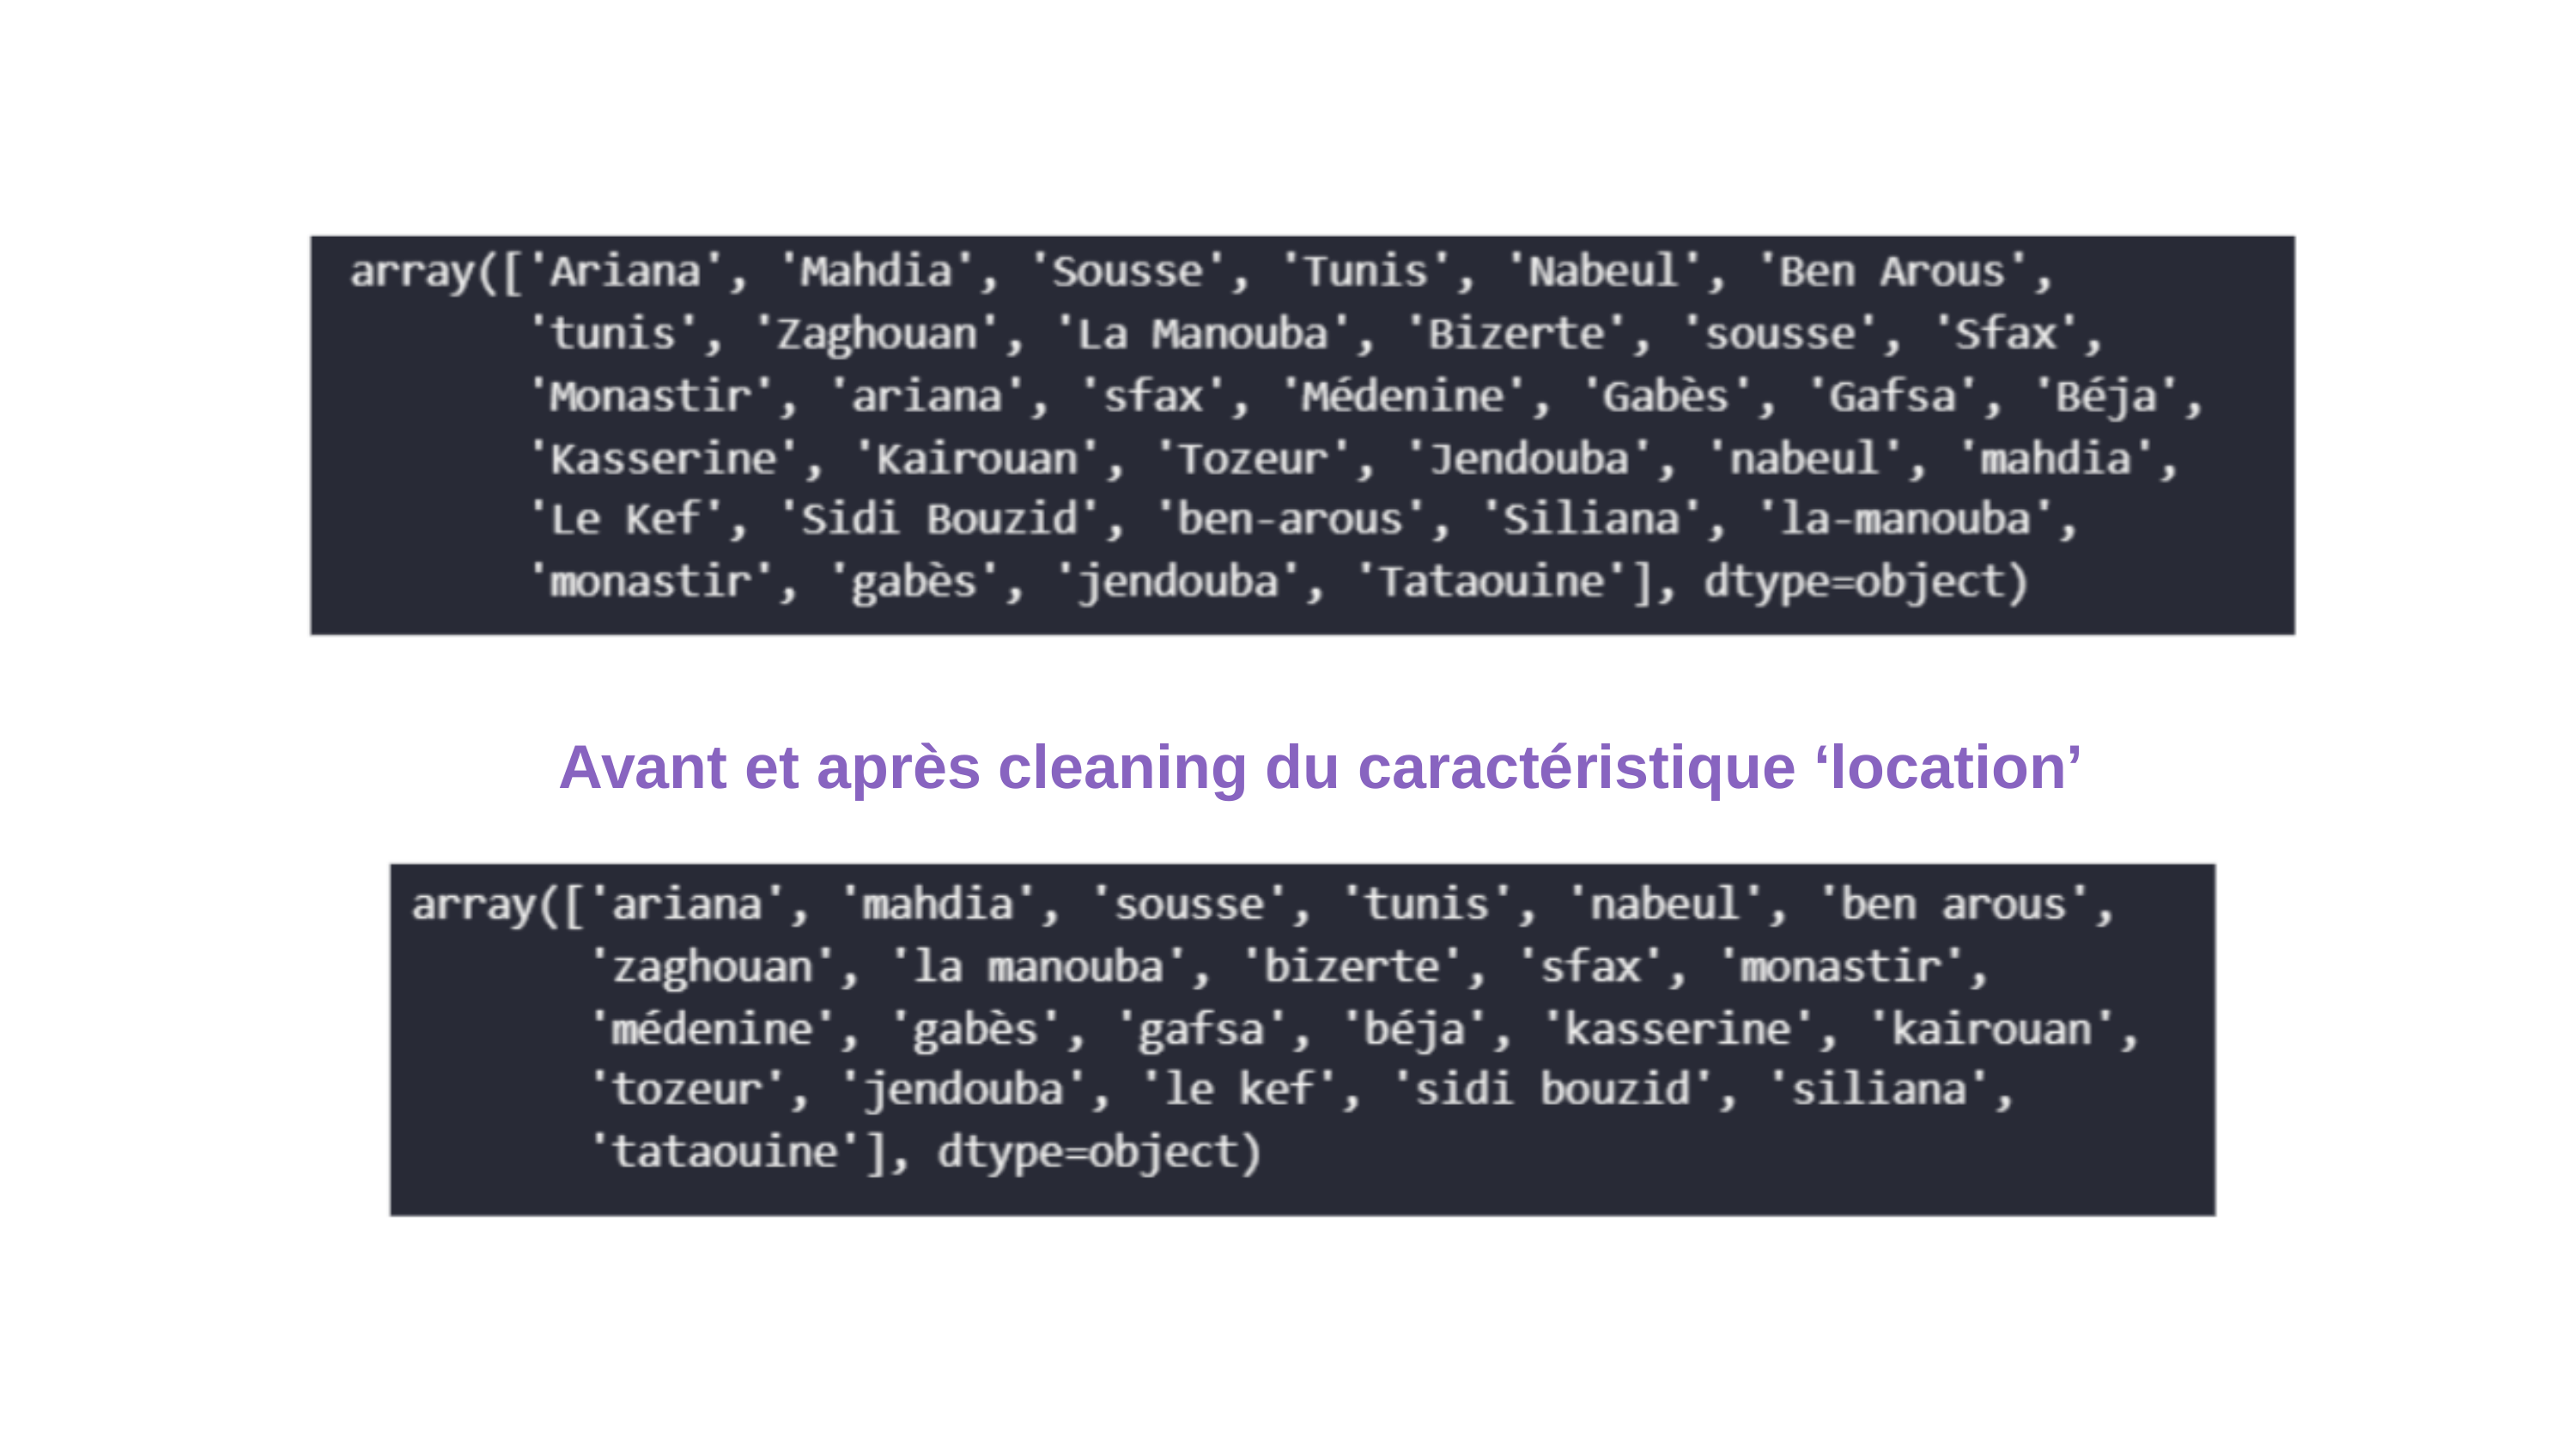

Avant et après cleaning du caractéristique ‘location’